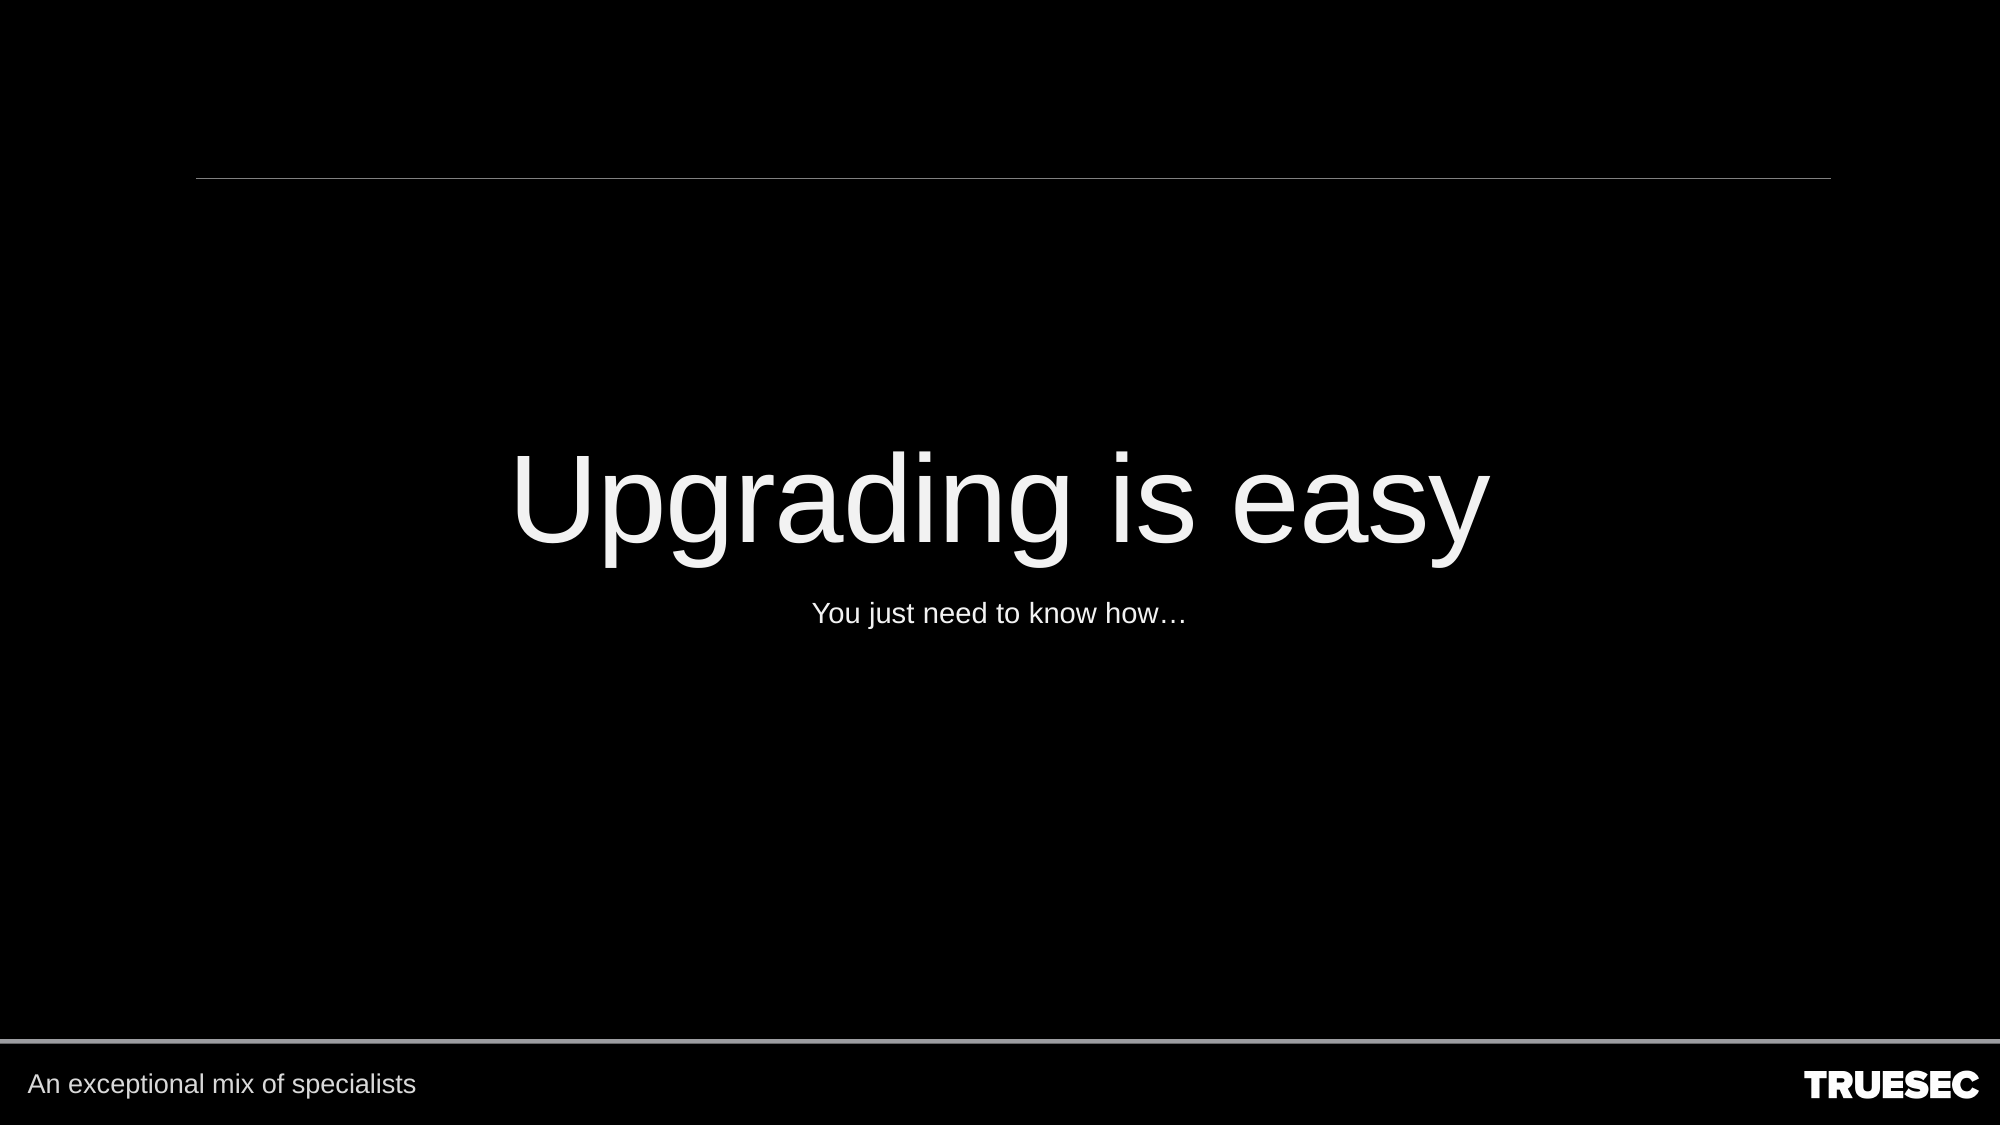

# Upgrading is easy
You just need to know how…